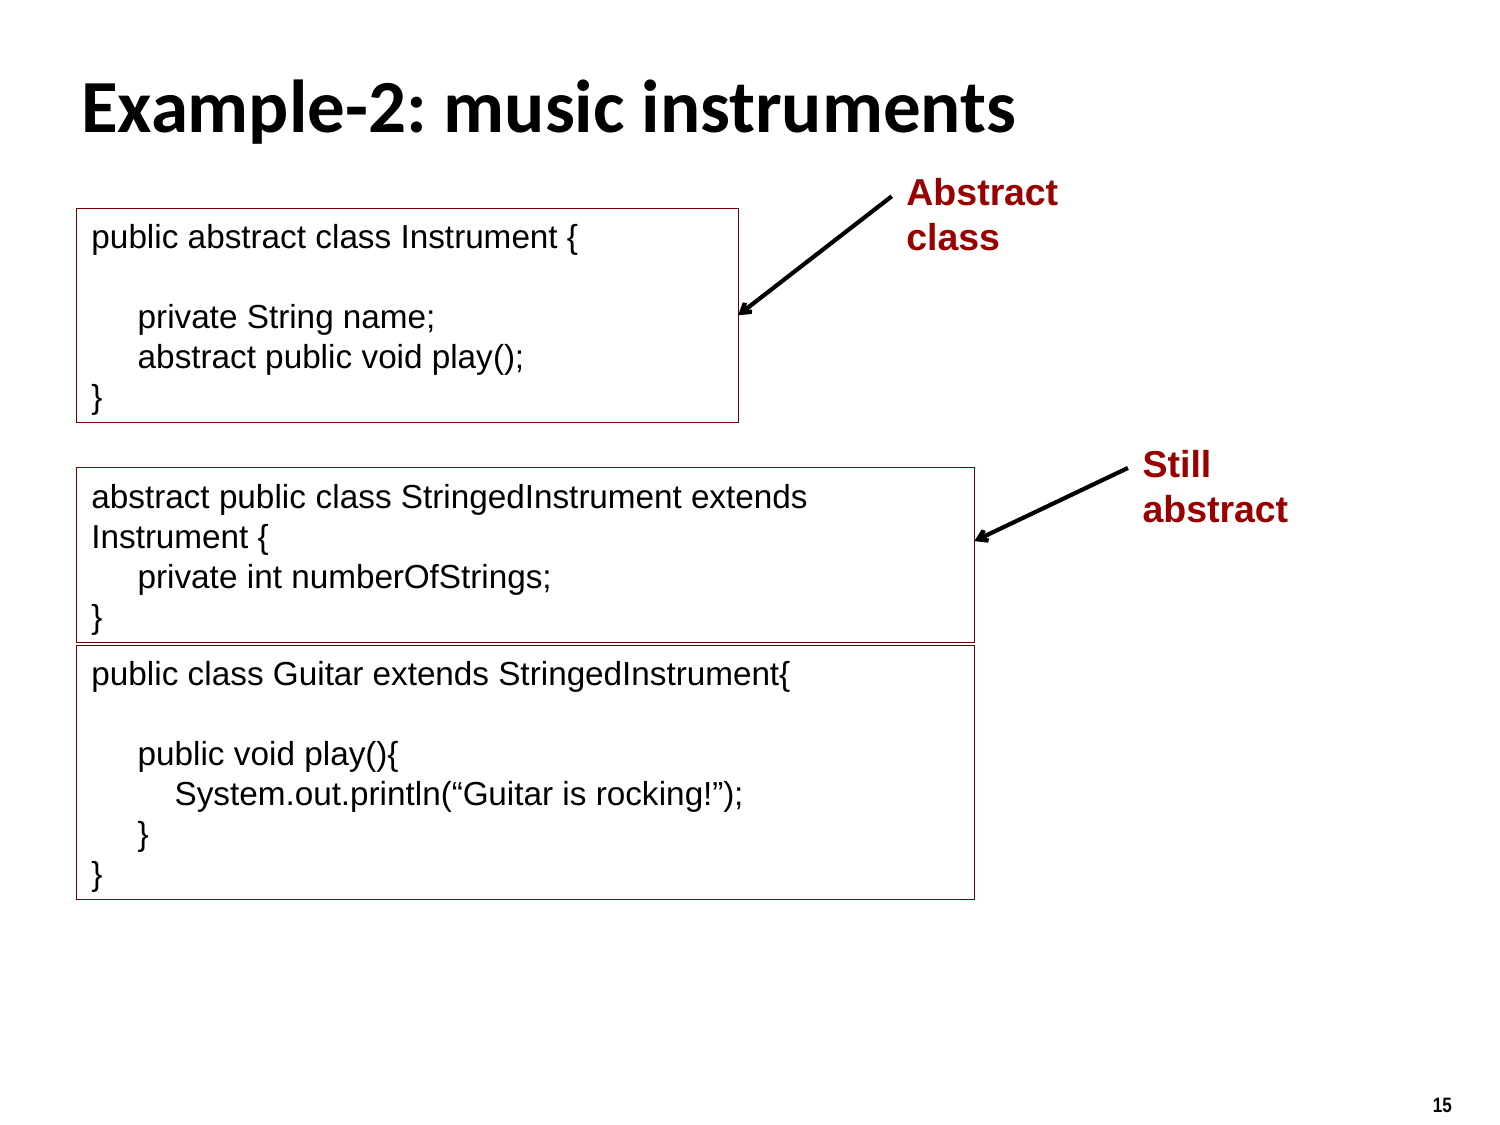

# Example-2: music instruments
Abstract class
public abstract class Instrument {

     private String name;
     abstract public void play();
}
Still abstract
abstract public class StringedInstrument extends Instrument {
     private int numberOfStrings;
}
public class Guitar extends StringedInstrument{

     public void play(){
         System.out.println(“Guitar is rocking!”);
     }
}